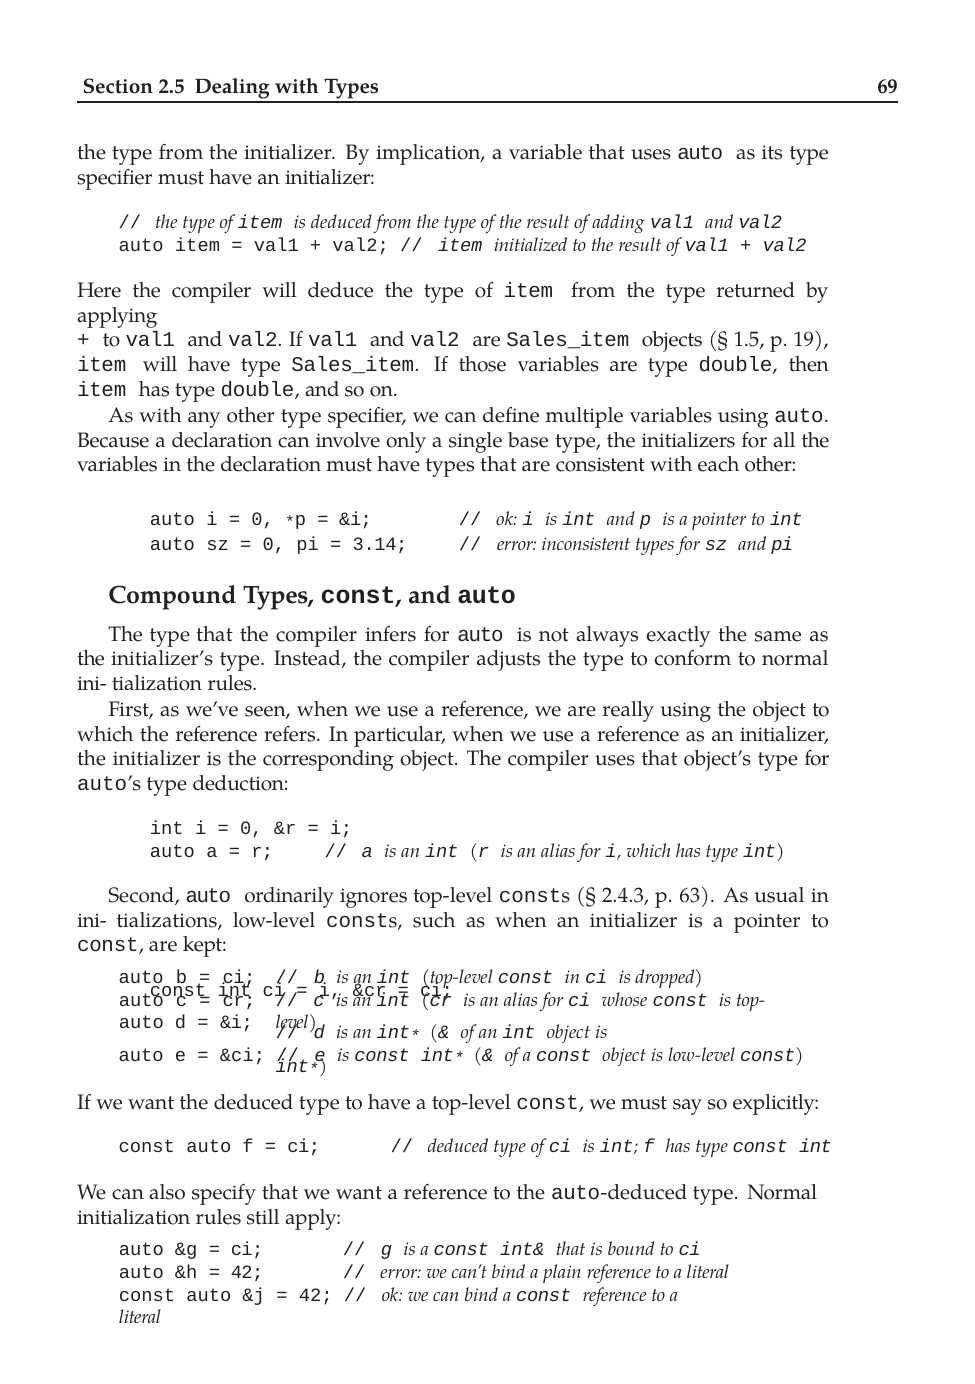

Section 2.5 Dealing with Types
69

the type from the initializer. By implication, a variable that uses auto as its type specifier must have an initializer:
// the type of item is deduced from the type of the result of adding val1 and val2
auto item = val1 + val2; // item initialized to the result of val1 + val2

Here the compiler will deduce the type of item from the type returned by applying
+ to val1 and val2. If val1 and val2 are Sales_item objects (§ 1.5, p. 19), item will have type Sales_item. If those variables are type double, then item has type double, and so on.
As with any other type specifier, we can define multiple variables using auto. Because a declaration can involve only a single base type, the initializers for all the variables in the declaration must have types that are consistent with each other:
auto i = 0, *p = &i;	// ok: i is int and p is a pointer to int
auto sz = 0, pi = 3.14;	// error: inconsistent types for sz and pi

Compound Types, const, and auto
The type that the compiler infers for auto is not always exactly the same as the initializer’s type. Instead, the compiler adjusts the type to conform to normal ini- tialization rules.
First, as we’ve seen, when we use a reference, we are really using the object to which the reference refers. In particular, when we use a reference as an initializer, the initializer is the corresponding object. The compiler uses that object’s type for auto’s type deduction:
int i = 0, &r = i;
auto a = r;	// a is an int (r is an alias for i, which has type int)

Second, auto ordinarily ignores top-level consts (§ 2.4.3, p. 63). As usual in ini- tializations, low-level consts, such as when an initializer is a pointer to const, are kept:
const int ci = i, &cr = ci;
// b is an int (top-level const in ci is dropped)
// c is an int (cr is an alias for ci whose const is top-level)
auto b = ci; auto c = cr; auto d = &i;
// d is an int* (& of an int object is int*)
auto e = &ci; // e is const int* (& of a const object is low-level const)
If we want the deduced type to have a top-level const, we must say so explicitly:
const auto f = ci;	// deduced type of ci is int; f has type const int

We can also specify that we want a reference to the auto-deduced type. Normal initialization rules still apply:
// g is a const int& that is bound to ci
// error: we can’t bind a plain reference to a literal
auto &g = ci; auto &h = 42;
const auto &j = 42; // ok: we can bind a const reference to a literal